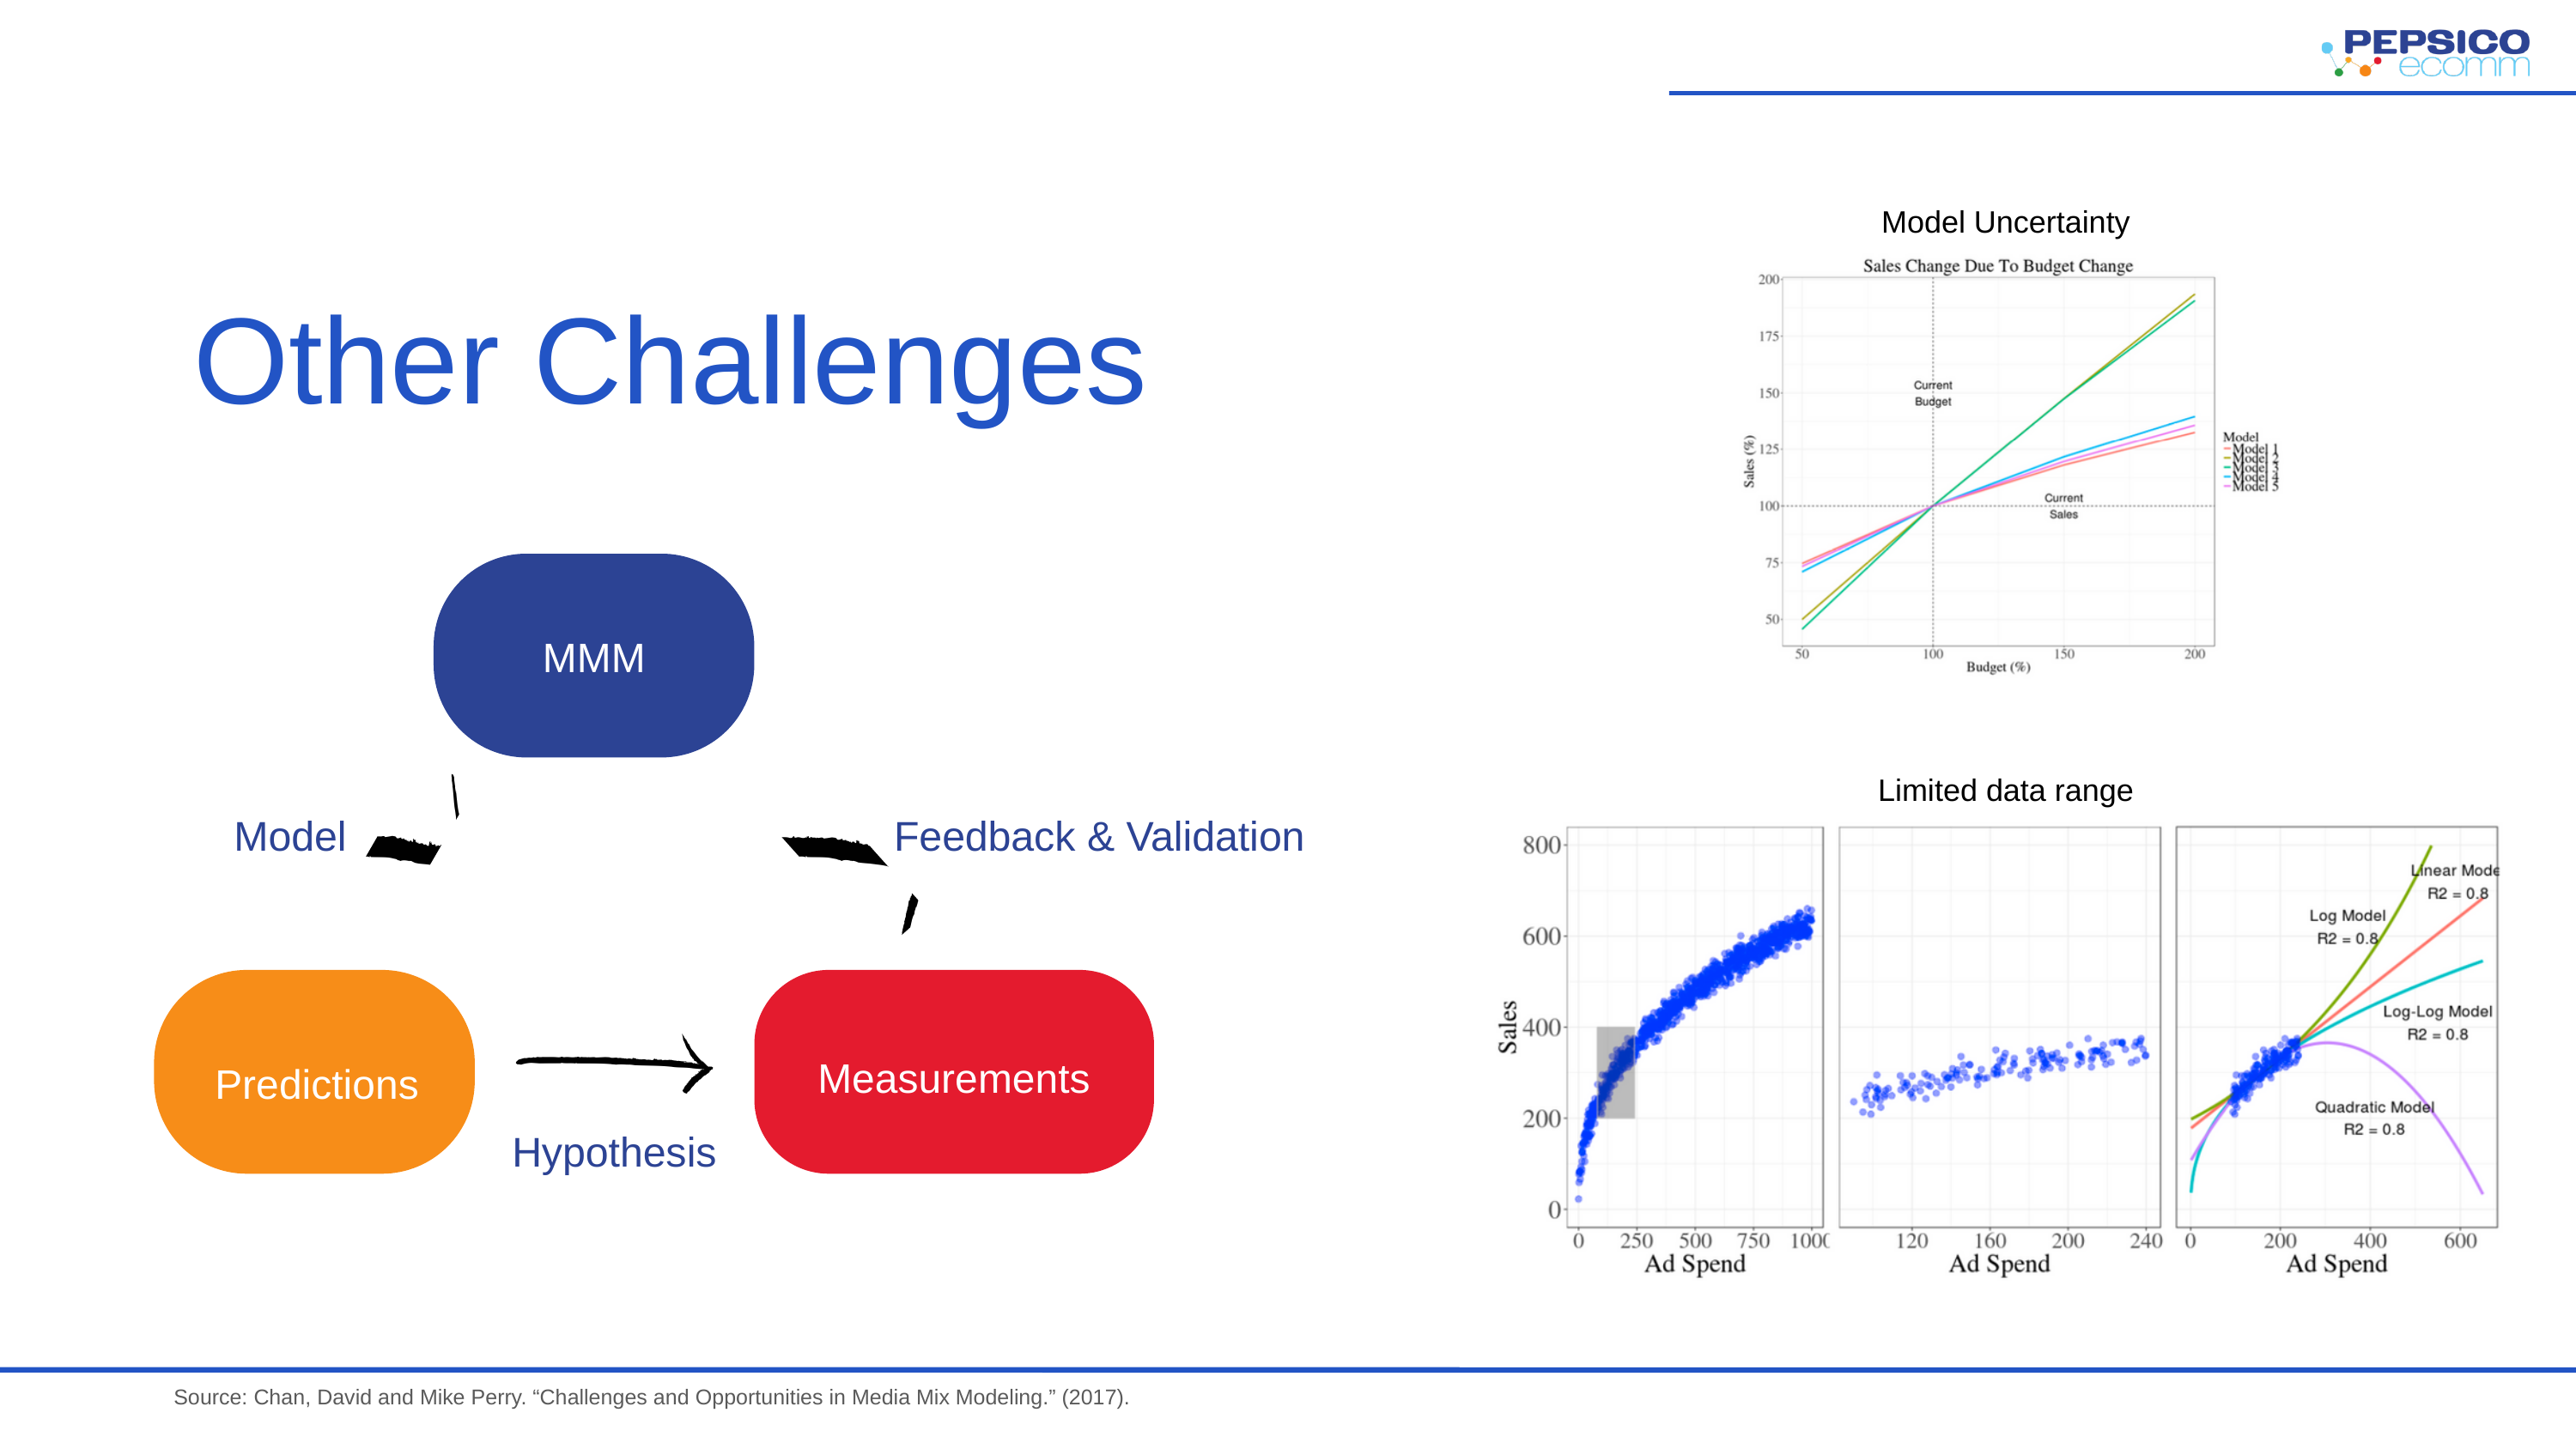

Model Uncertainty

Other Challenges

MMM
Limited data range

Model
Feedback & Validation

Measurements

Predictions

Hypothesis

Source: Chan, David and Mike Perry. “Challenges and Opportunities in Media Mix Modeling.” (2017).